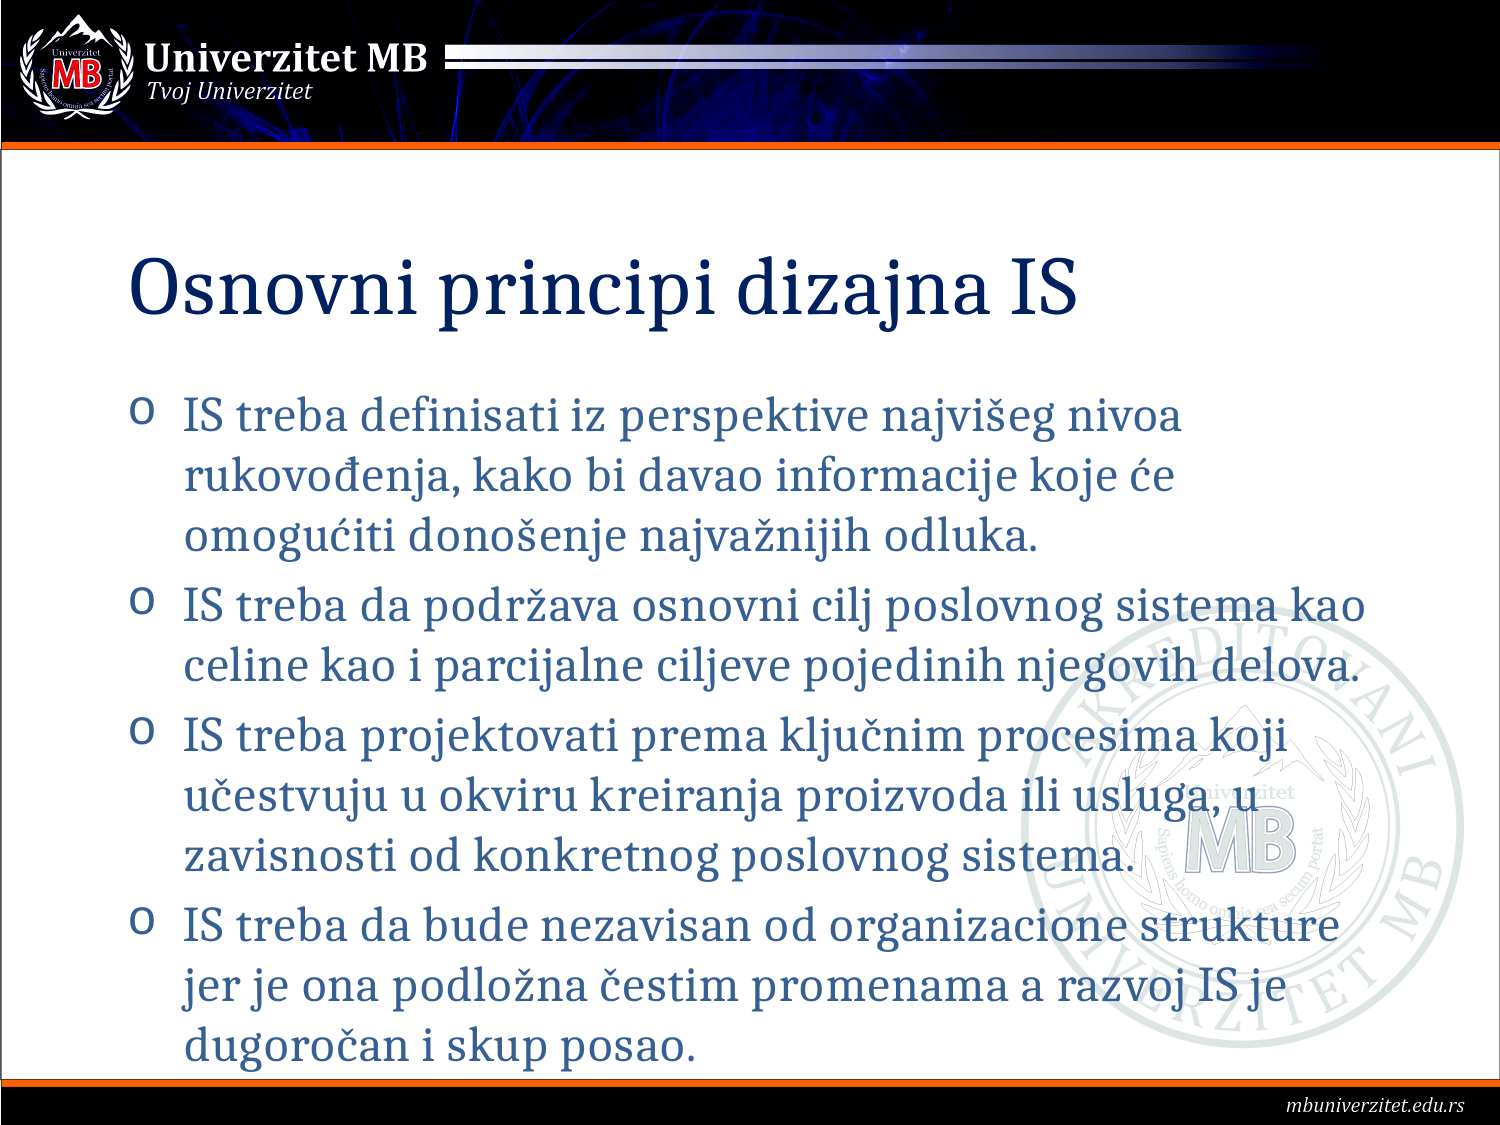

# Osnovni principi dizajna IS
IS treba definisati iz perspektive najvišeg nivoa rukovođenja, kako bi davao informacije koje će omogućiti donošenje najvažnijih odluka.
IS treba da podržava osnovni cilj poslovnog sistema kao celine kao i parcijalne ciljeve pojedinih njegovih delova.
IS treba projektovati prema ključnim procesima koji učestvuju u okviru kreiranja proizvoda ili usluga, u zavisnosti od konkretnog poslovnog sistema.
IS treba da bude nezavisan od organizacione strukture jer je ona podložna čestim promenama a razvoj IS je dugoročan i skup posao.